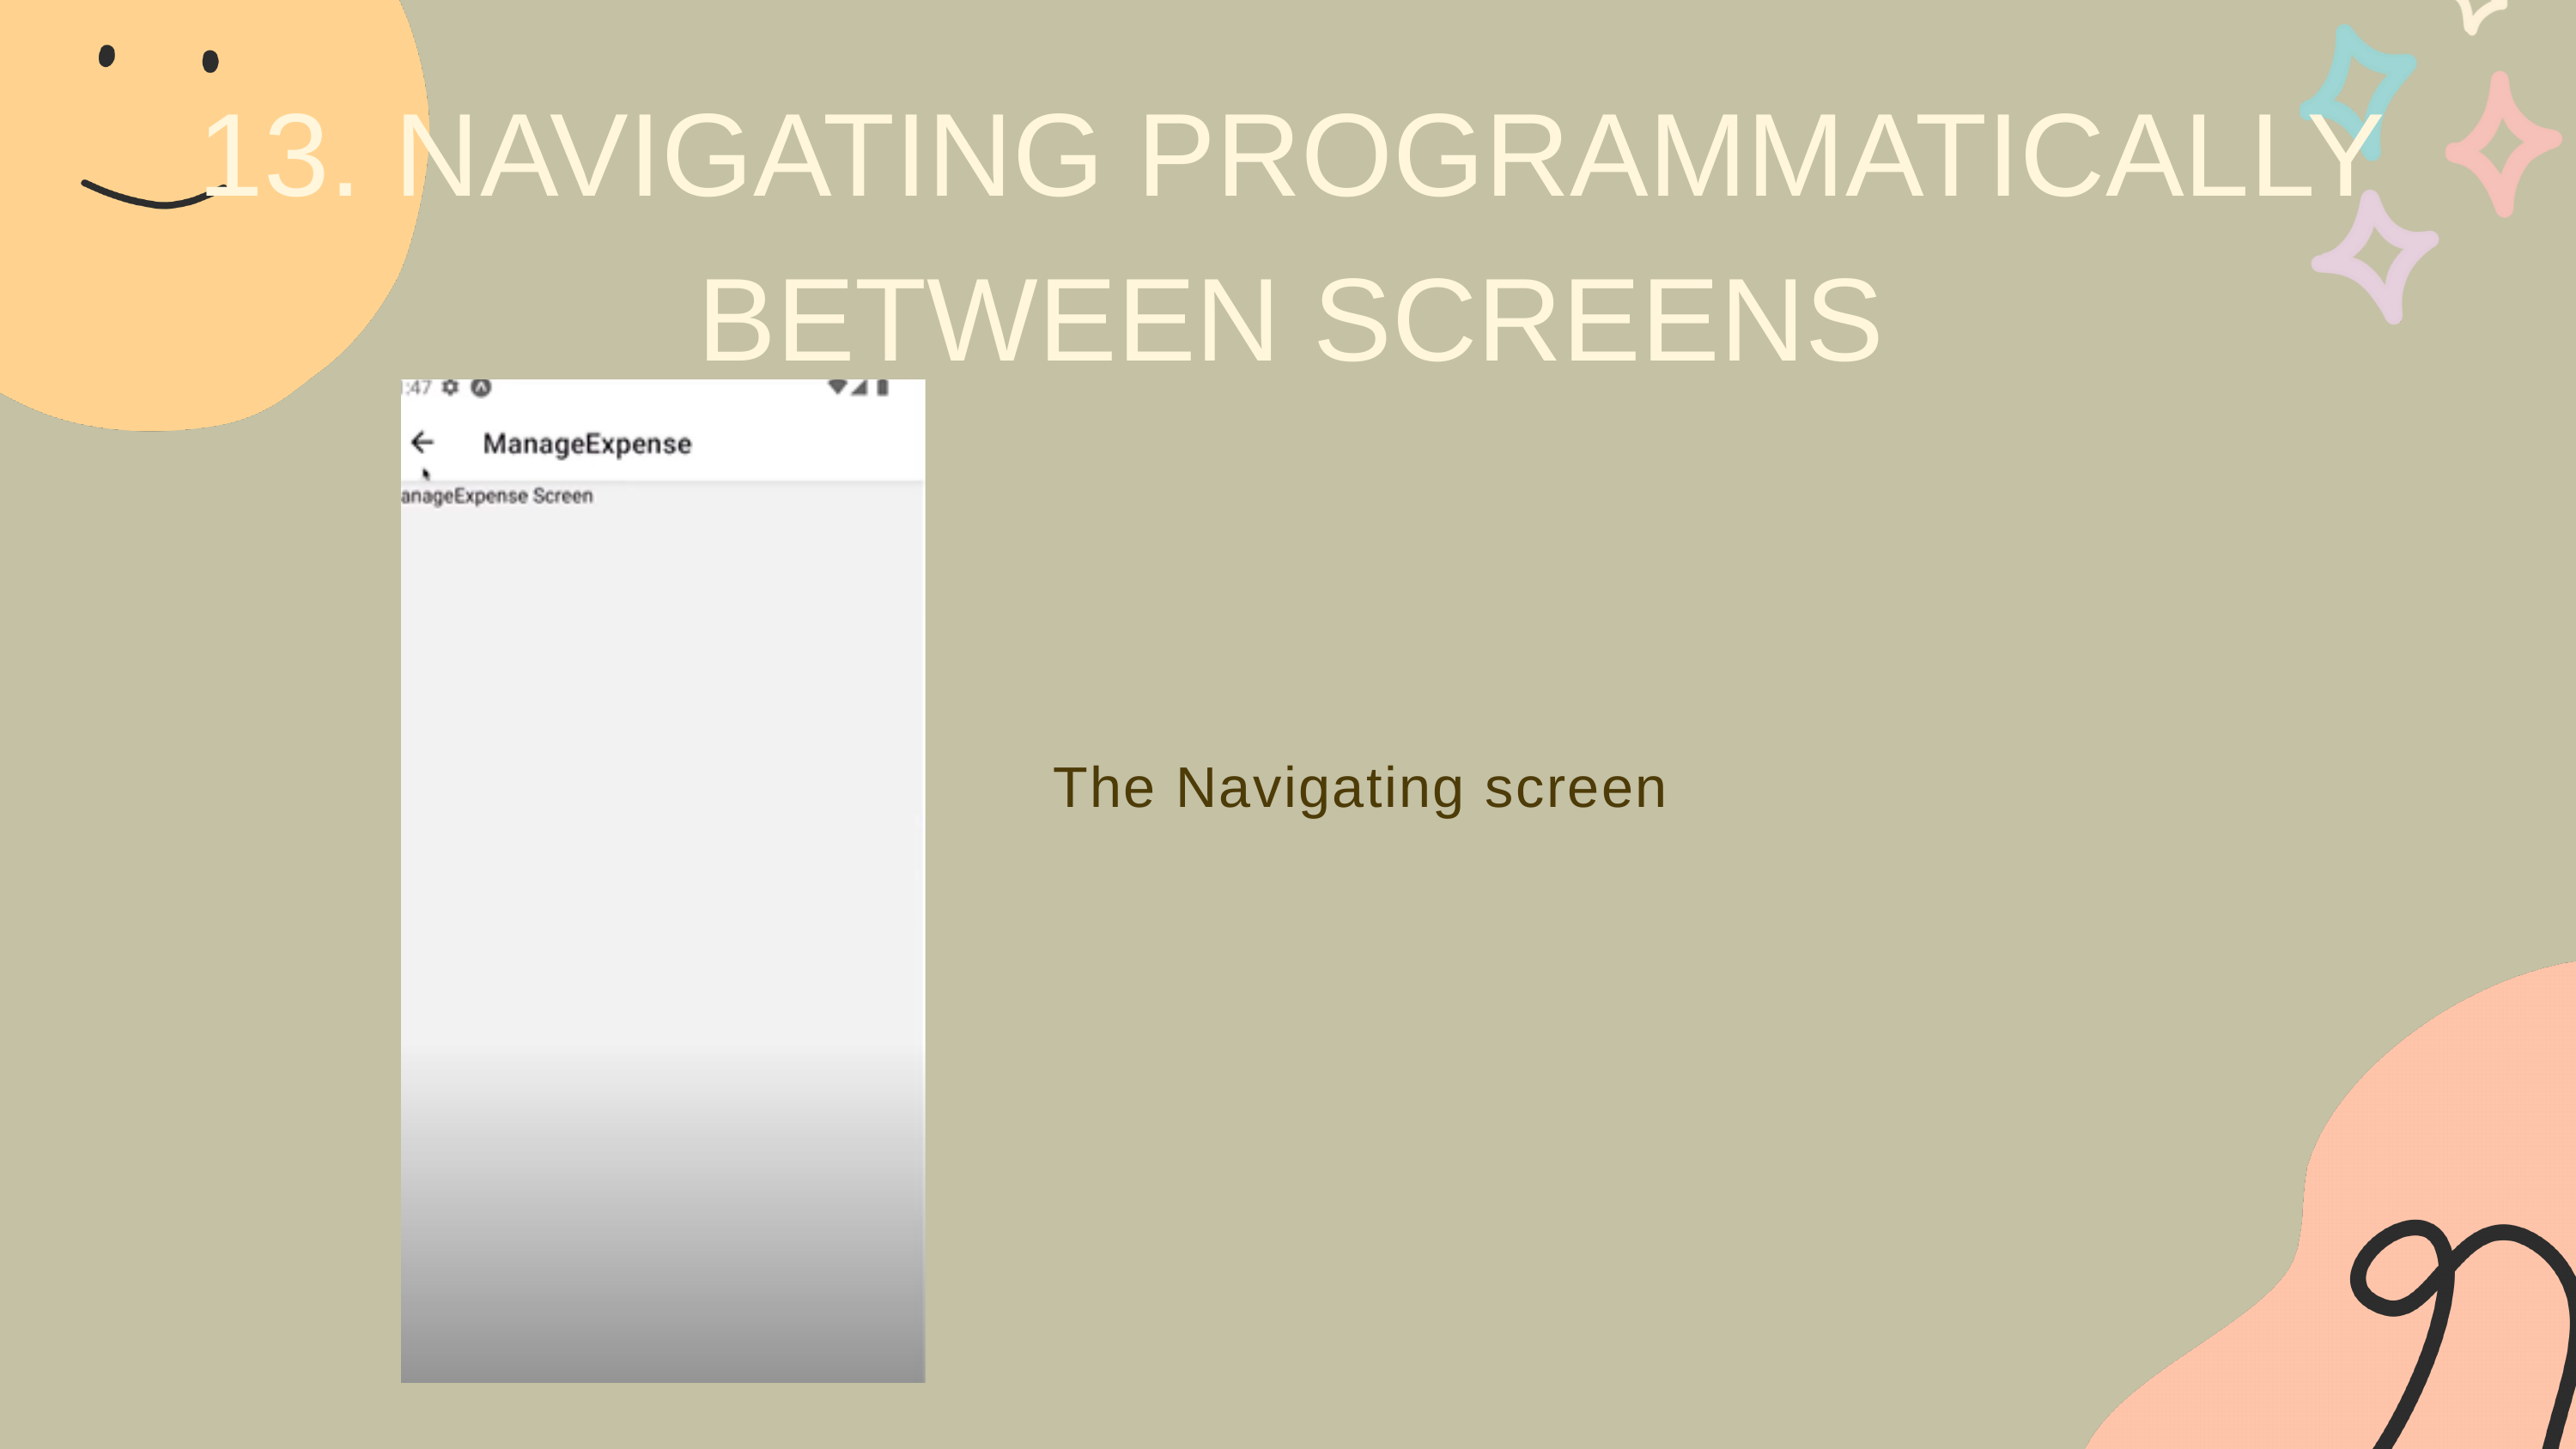

13. NAVIGATING PROGRAMMATICALLY BETWEEN SCREENS

The Navigating screen